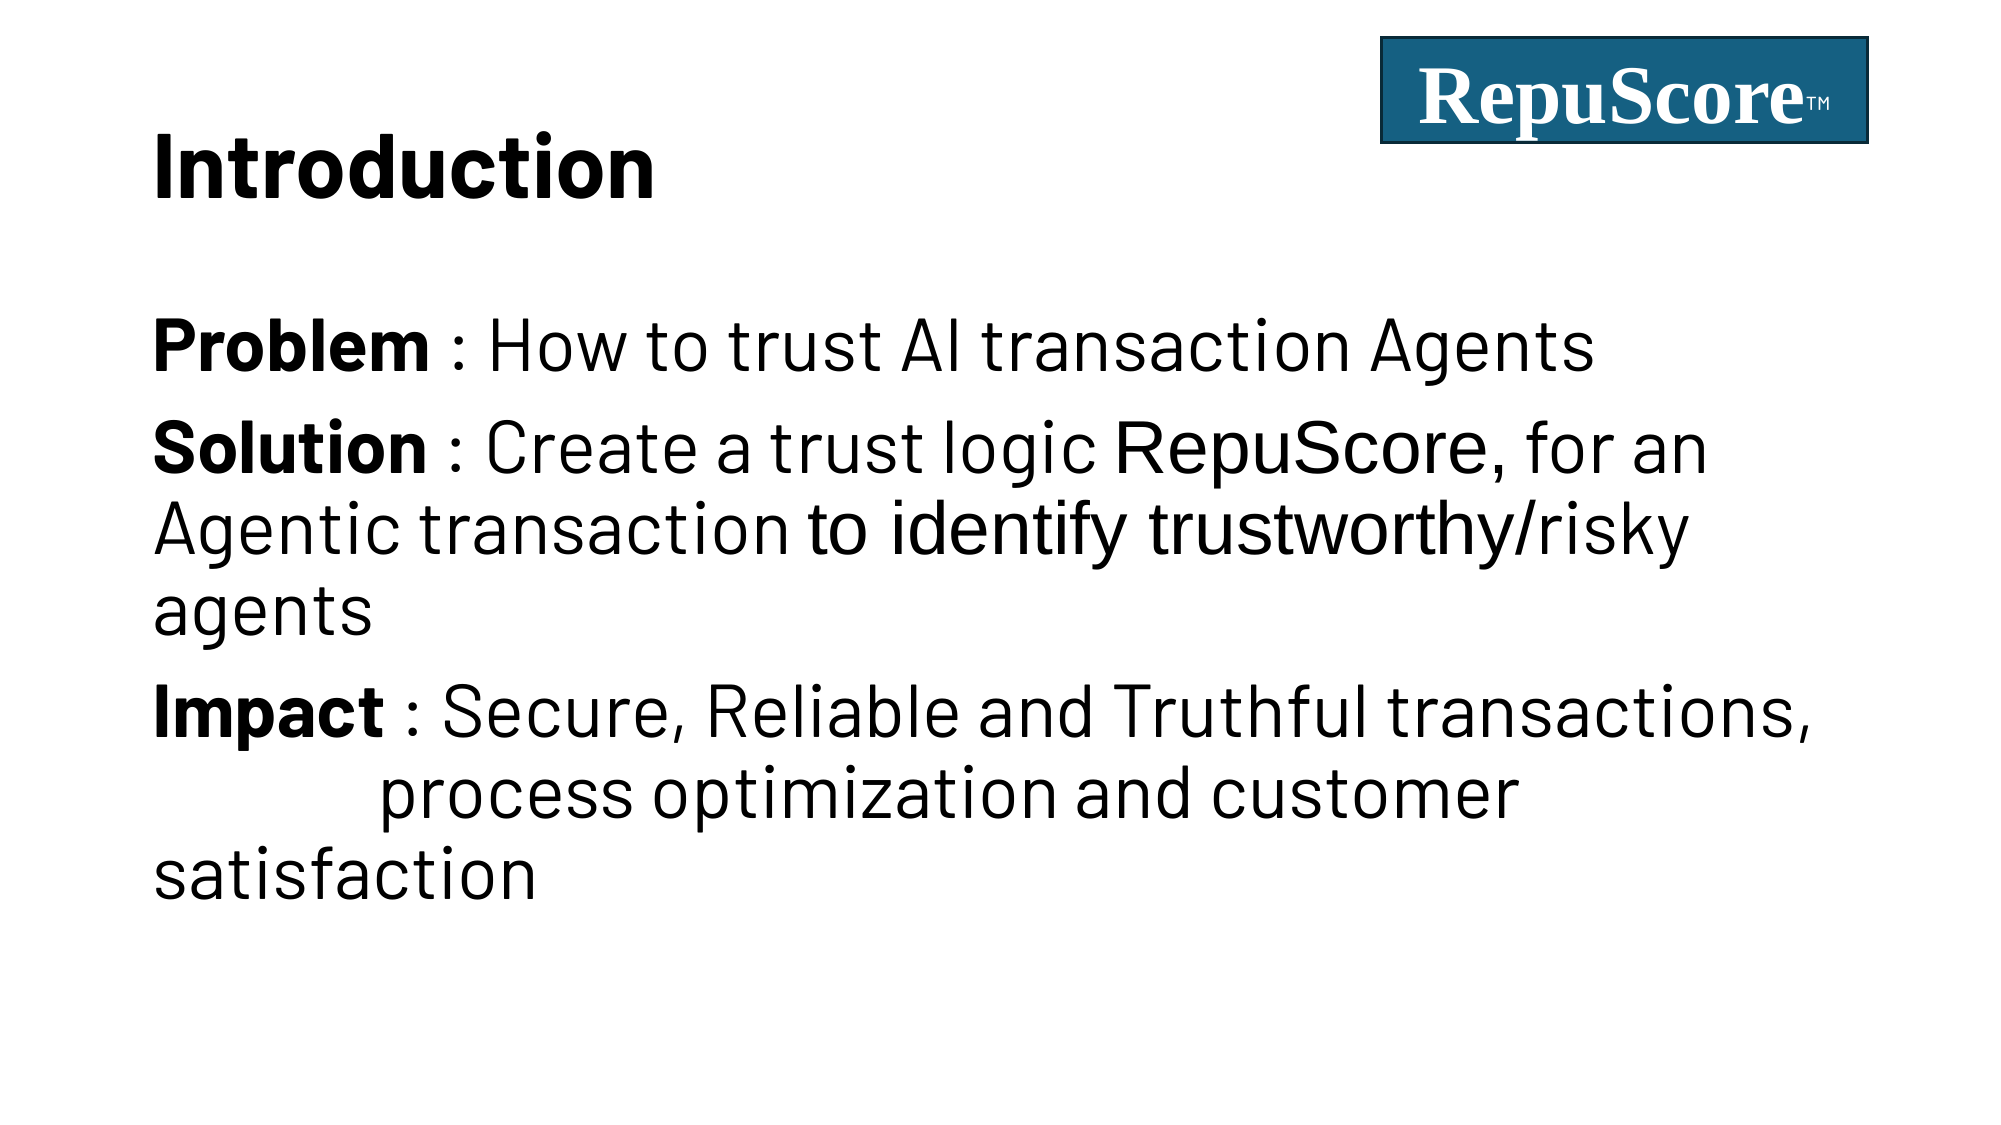

RepuScore™
# Introduction
Problem : How to trust AI transaction Agents
Solution : Create a trust logic RepuScore, for an Agentic transaction to identify trustworthy/risky agents
Impact : Secure, Reliable and Truthful transactions,                  process optimization and customer satisfaction